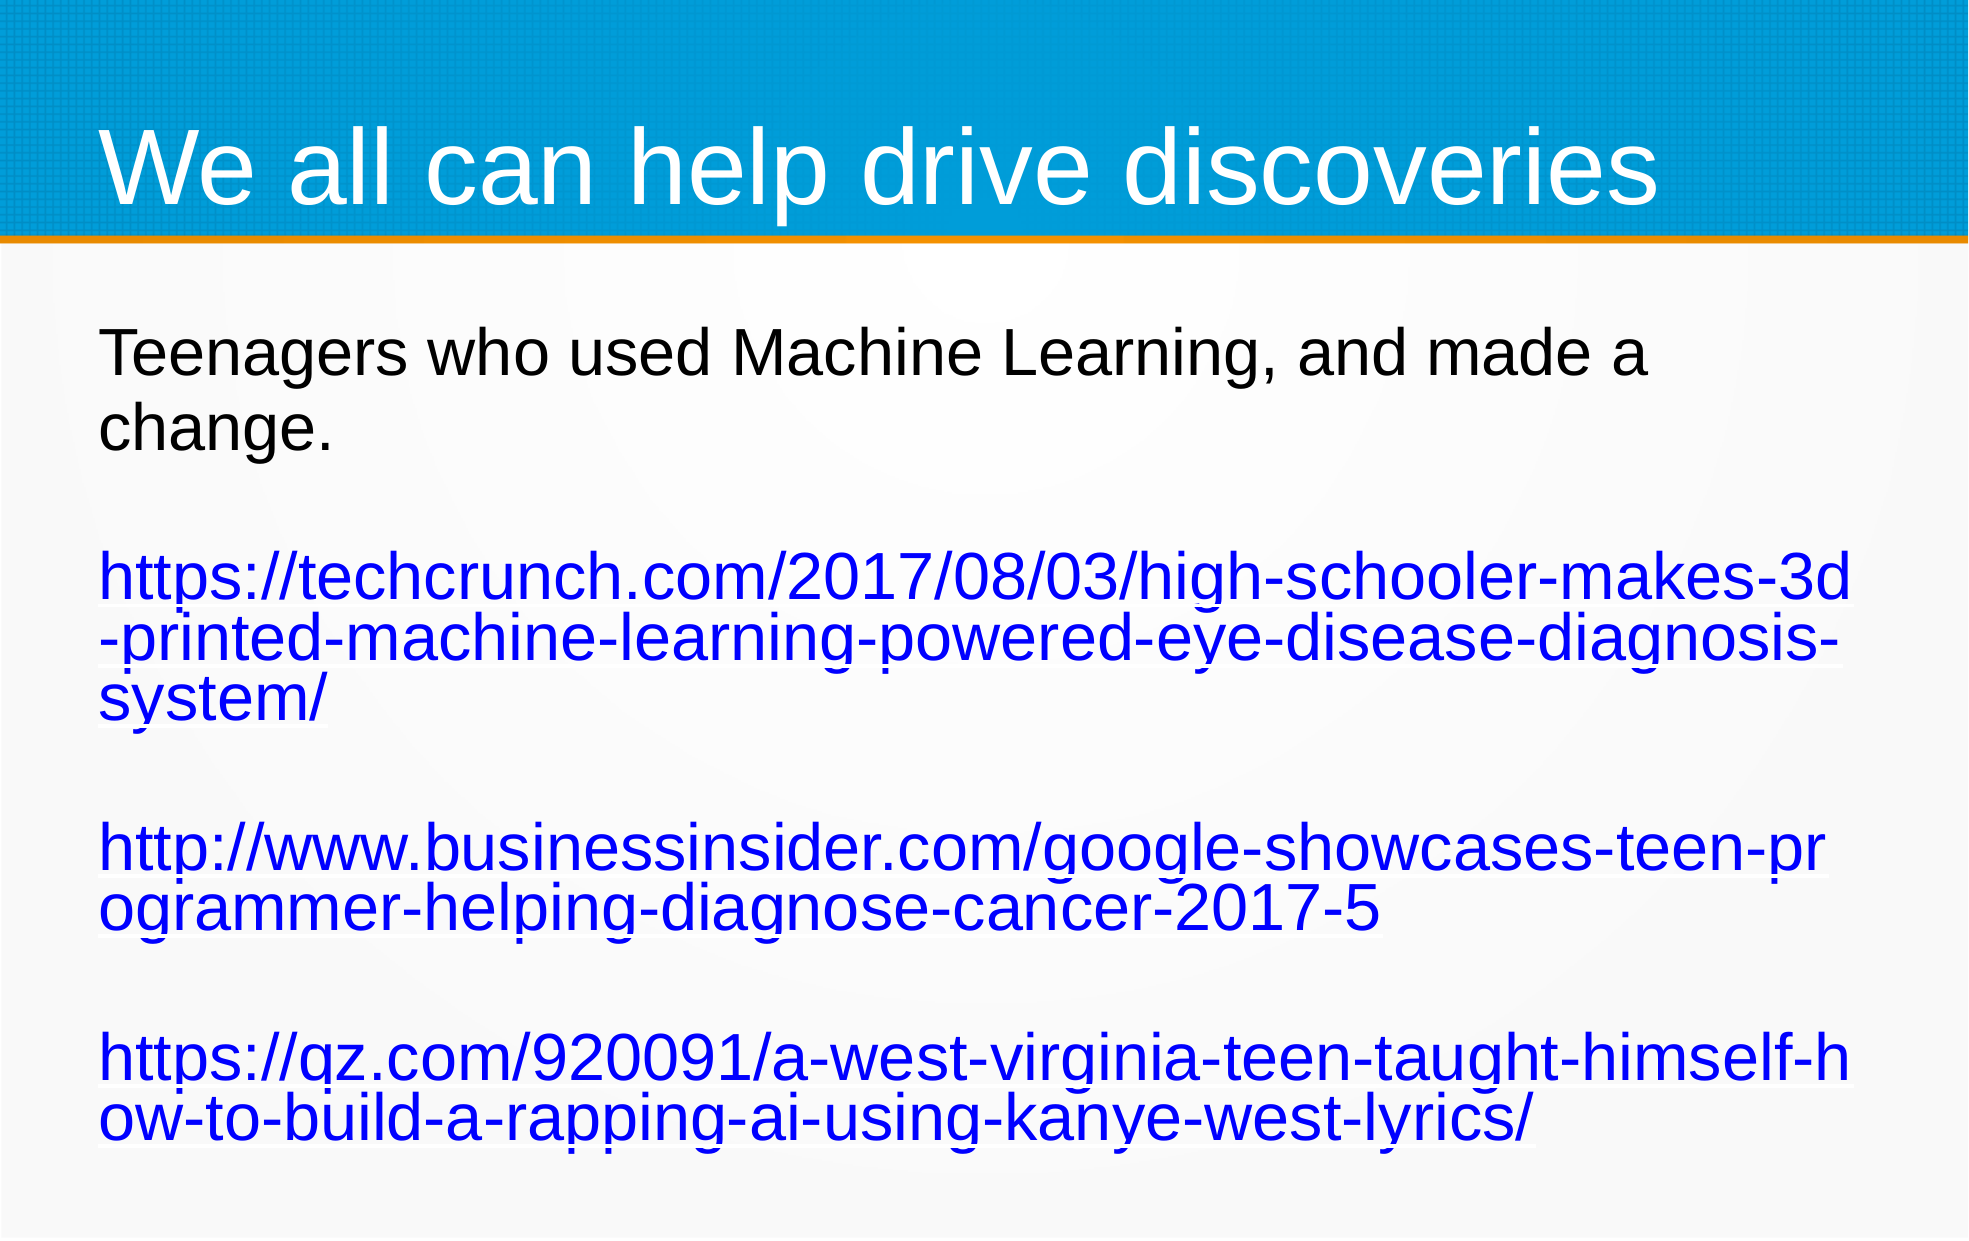

We all can help drive discoveries
Teenagers who used Machine Learning, and made a change.

https://techcrunch.com/2017/08/03/high-schooler-makes-3d-printed-machine-learning-powered-eye-disease-diagnosis-system/

http://www.businessinsider.com/google-showcases-teen-programmer-helping-diagnose-cancer-2017-5

https://qz.com/920091/a-west-virginia-teen-taught-himself-how-to-build-a-rapping-ai-using-kanye-west-lyrics/

http://mashable.com/2017/07/28/16-year-old-ai-genius/#7RErBIInViqQ